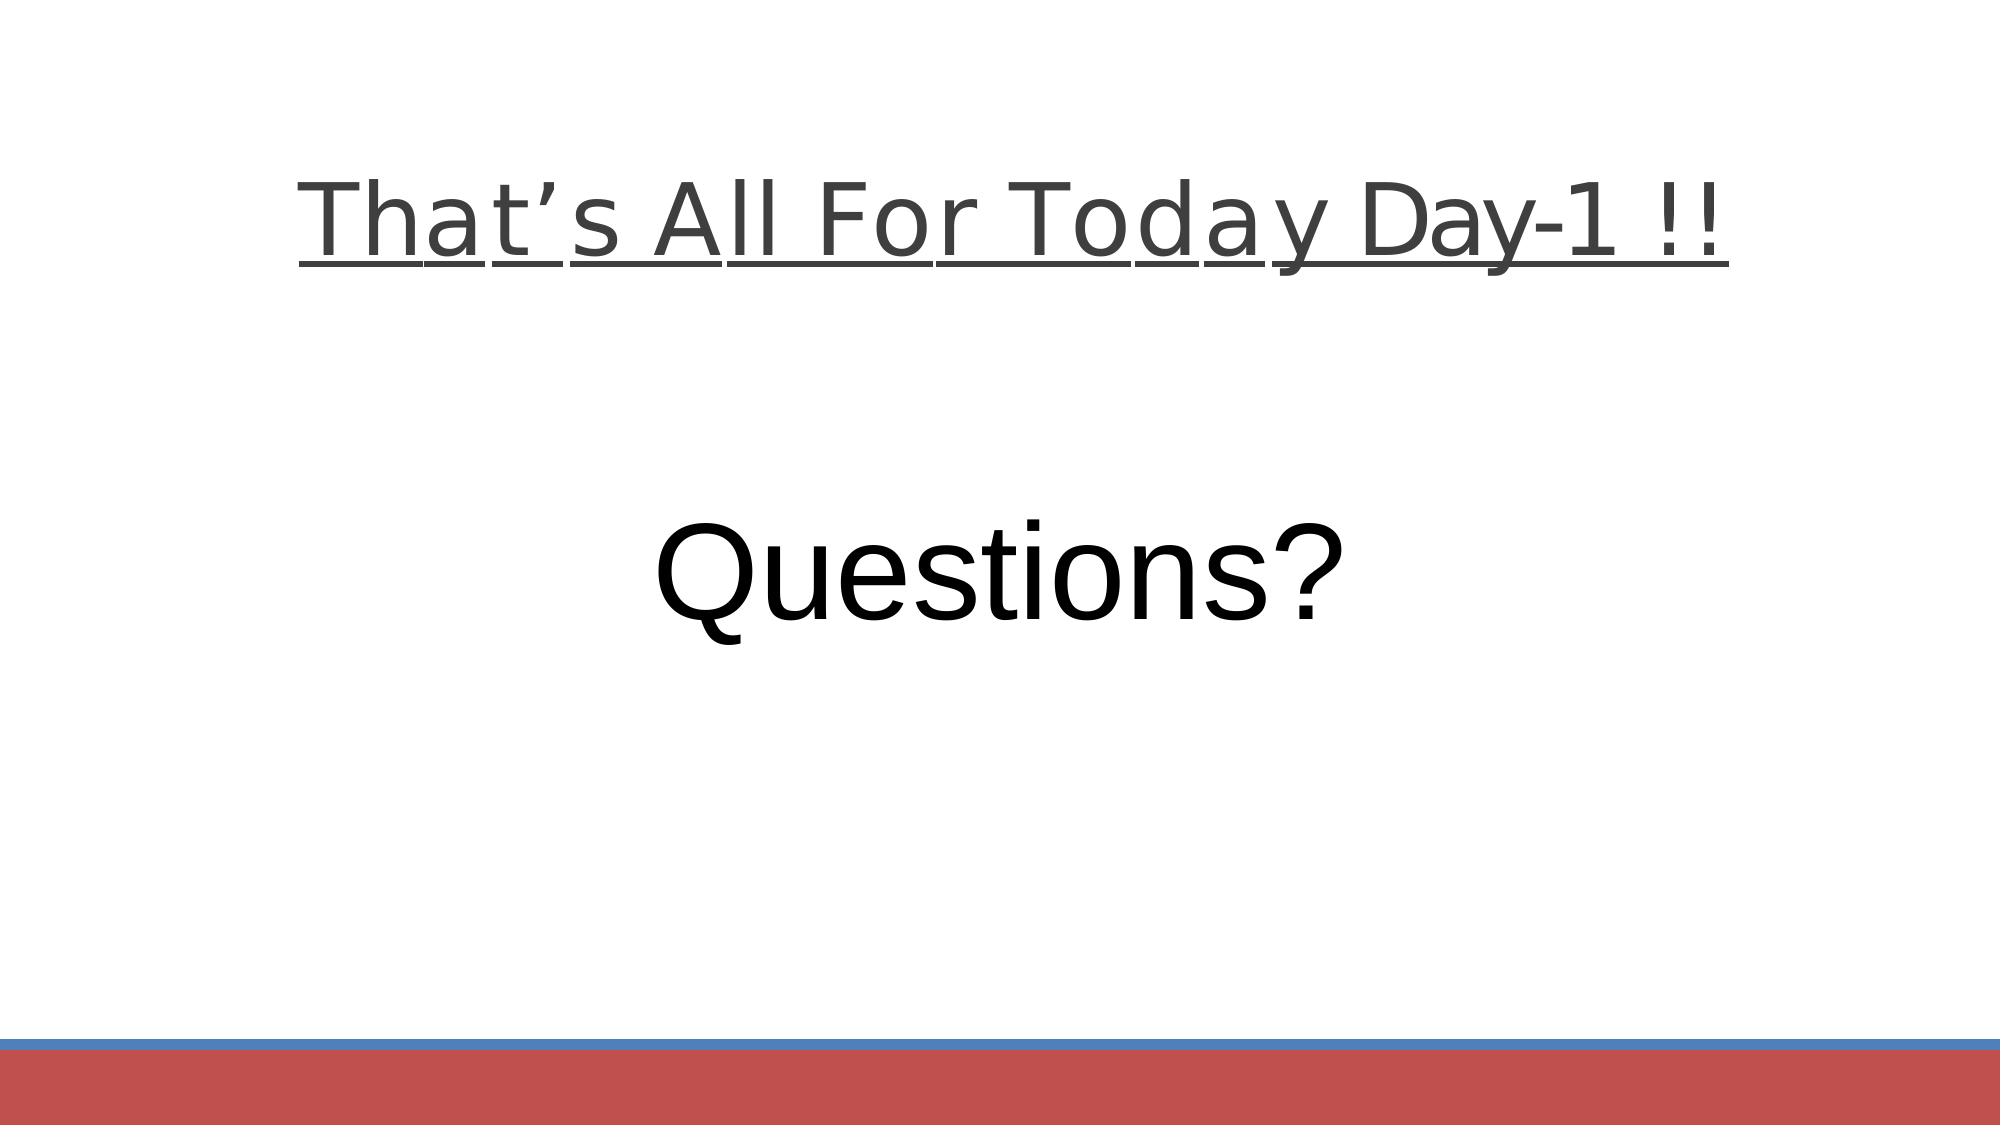

# That’s All For Today Day-1 !!
Questions?